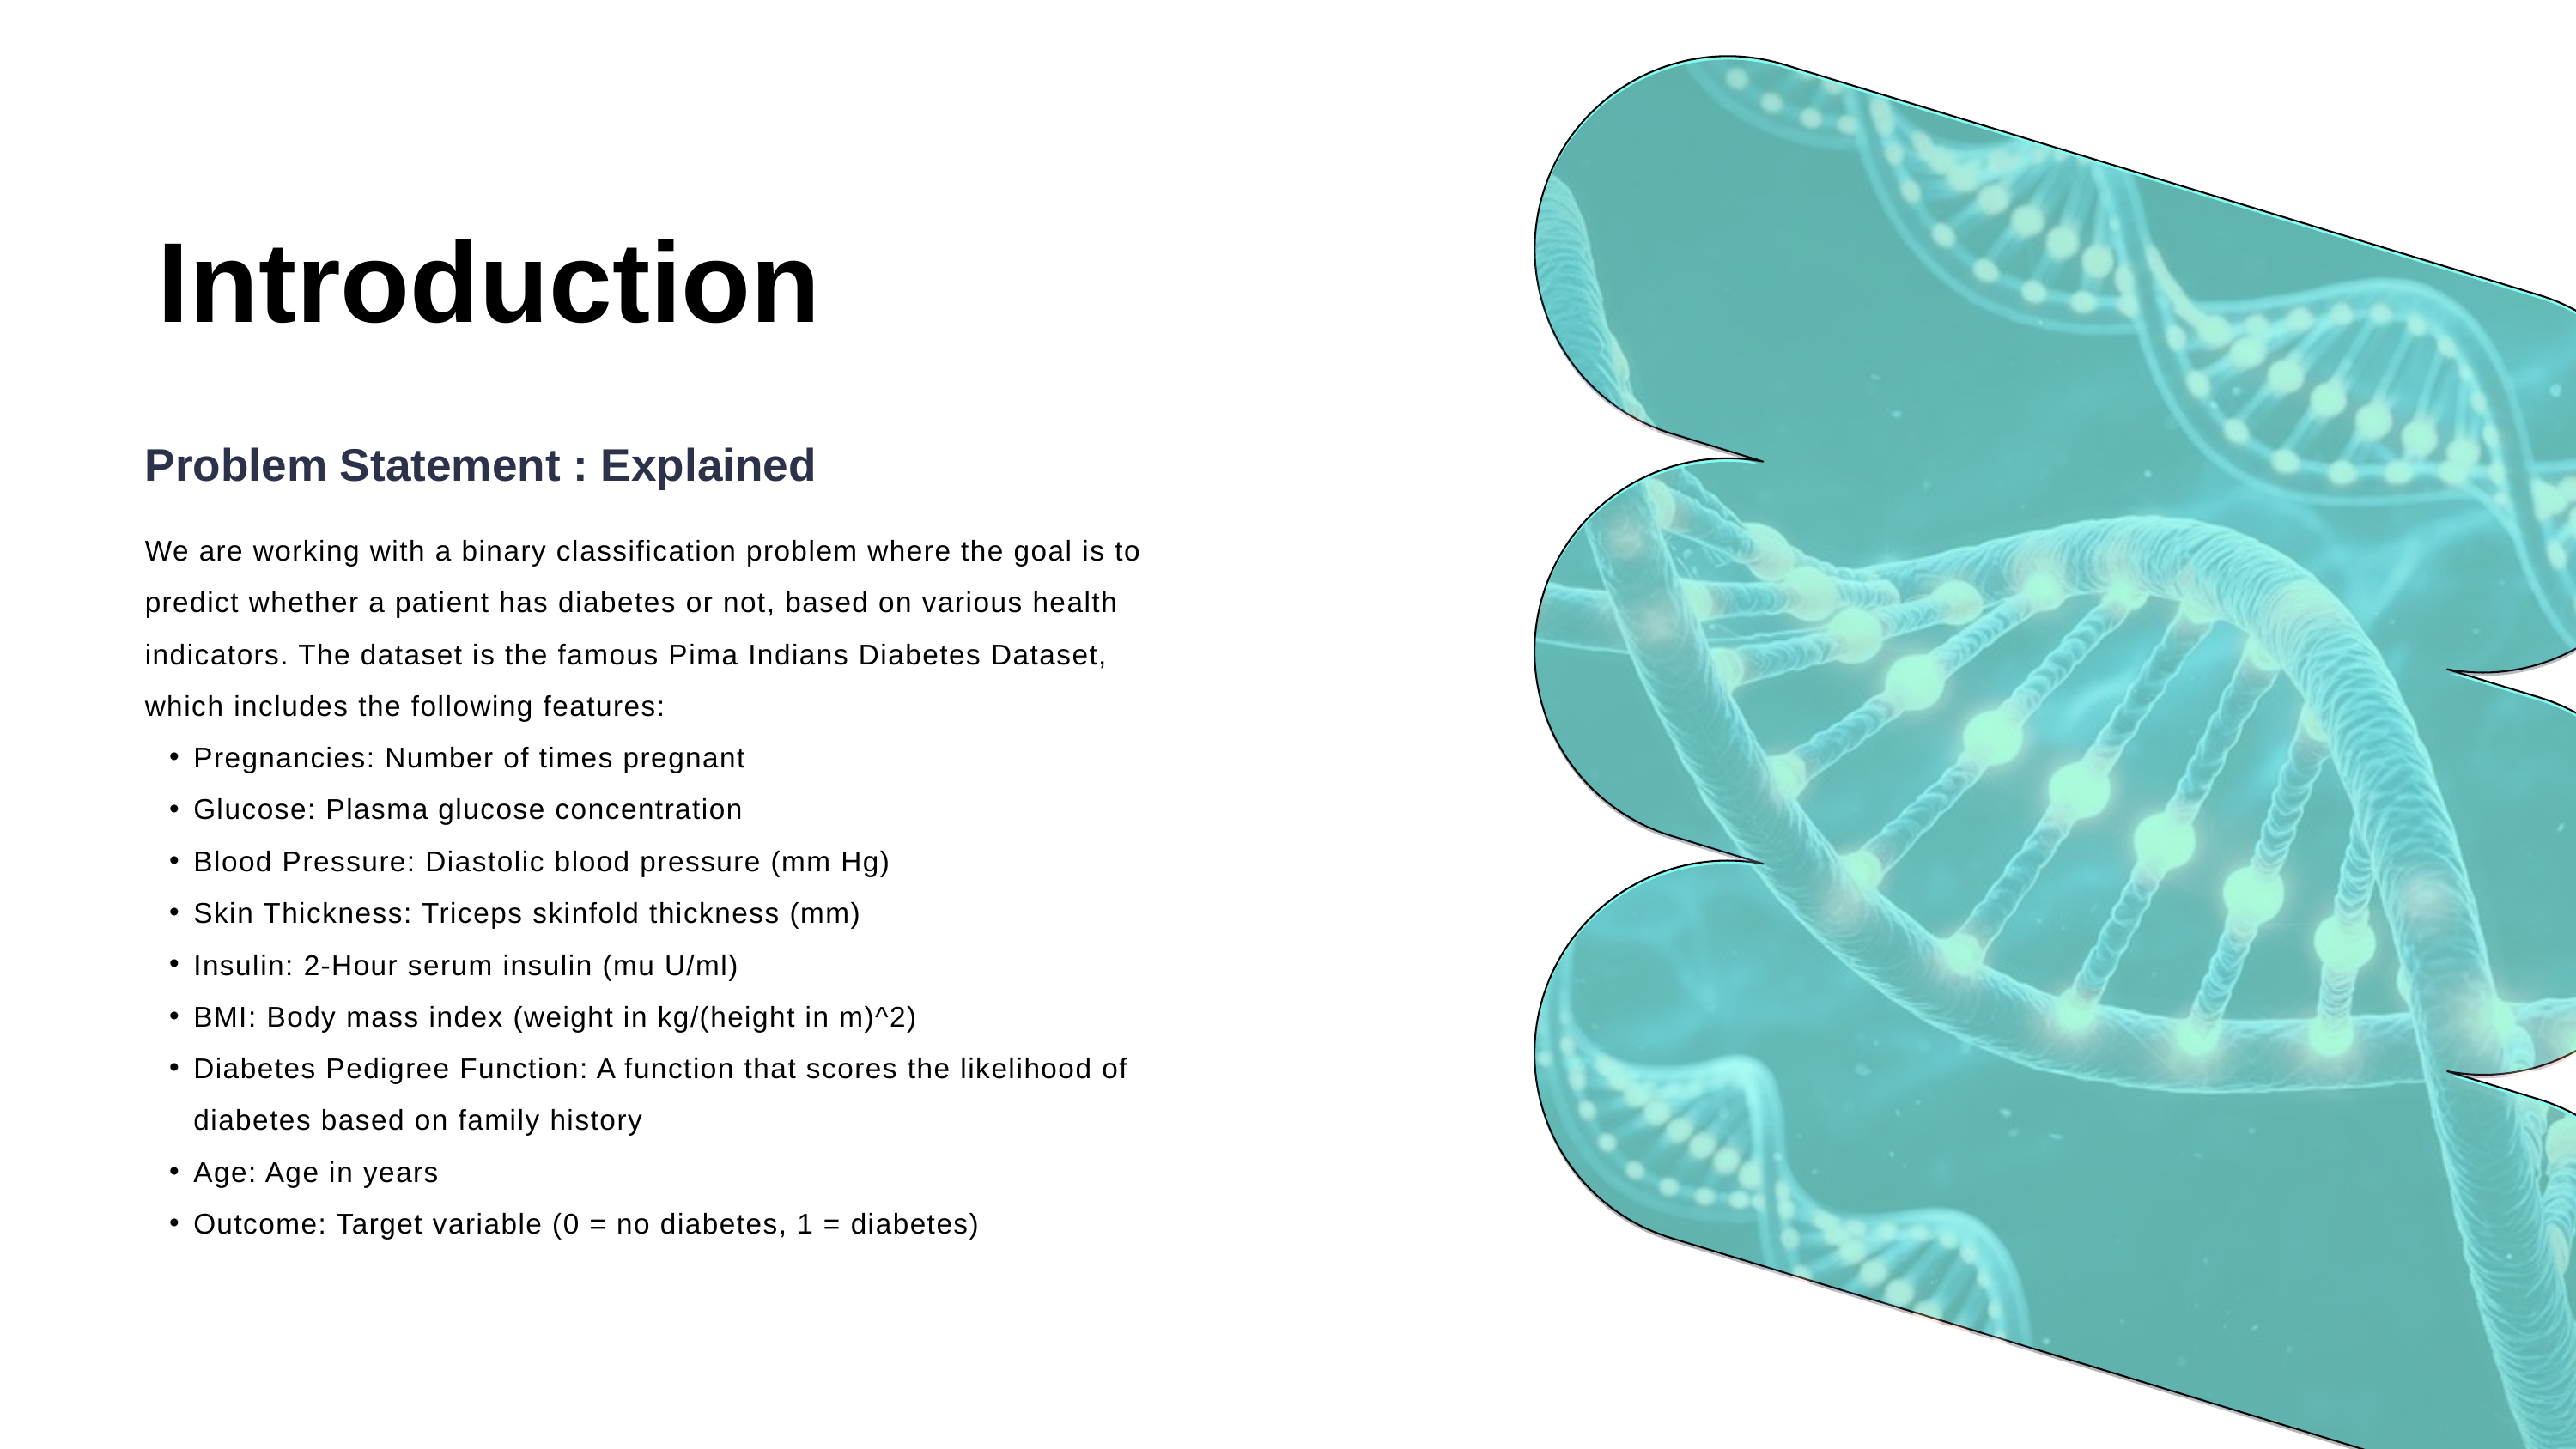

Introduction
Problem Statement : Explained
We are working with a binary classification problem where the goal is to predict whether a patient has diabetes or not, based on various health indicators. The dataset is the famous Pima Indians Diabetes Dataset, which includes the following features:
Pregnancies: Number of times pregnant
Glucose: Plasma glucose concentration
Blood Pressure: Diastolic blood pressure (mm Hg)
Skin Thickness: Triceps skinfold thickness (mm)
Insulin: 2-Hour serum insulin (mu U/ml)
BMI: Body mass index (weight in kg/(height in m)^2)
Diabetes Pedigree Function: A function that scores the likelihood of diabetes based on family history
Age: Age in years
Outcome: Target variable (0 = no diabetes, 1 = diabetes)